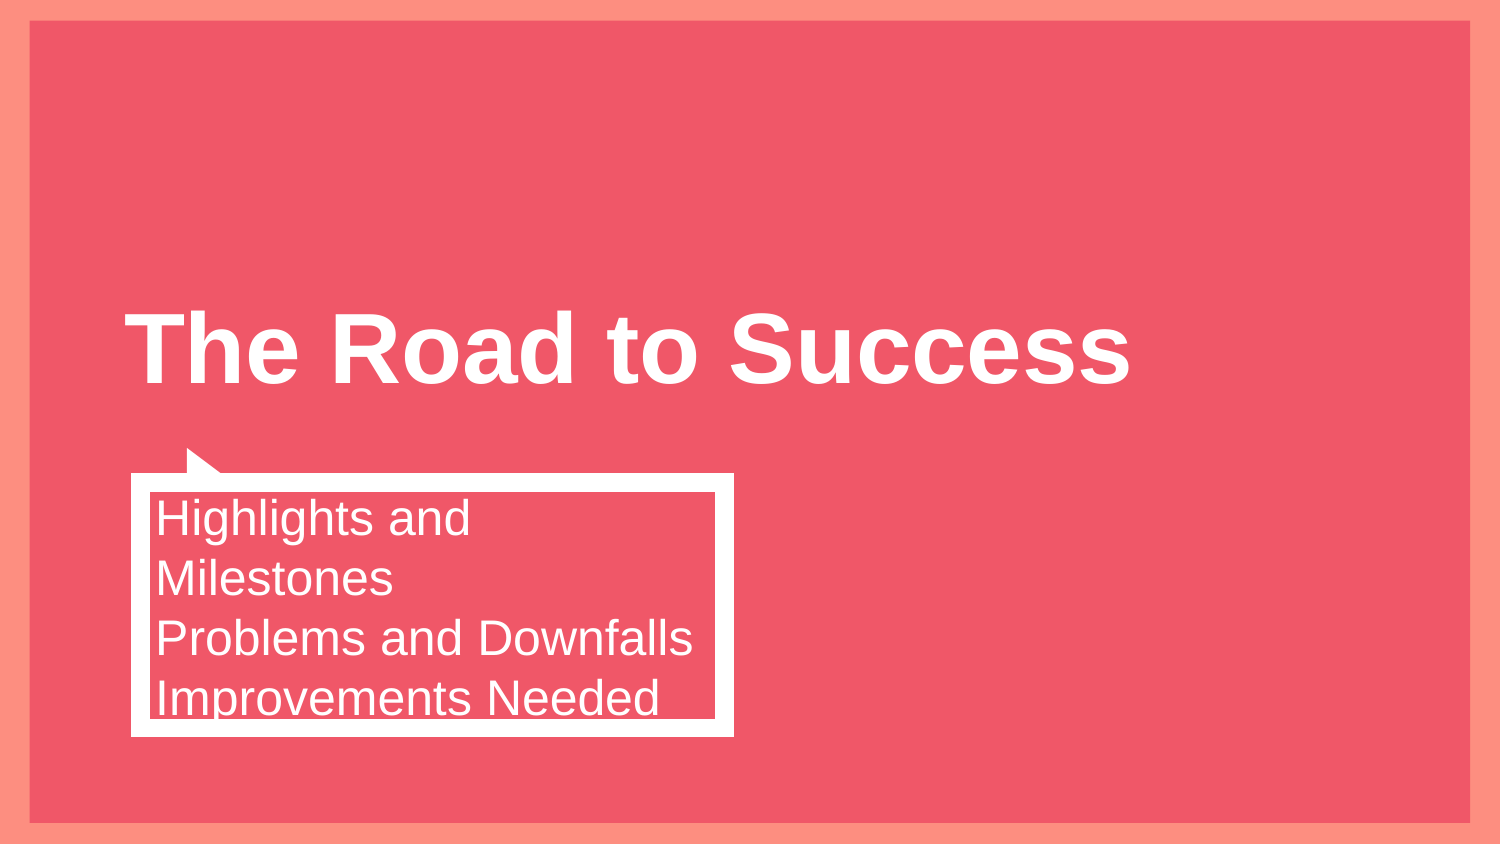

# The Road to Success
Highlights and Milestones
Problems and Downfalls
Improvements Needed